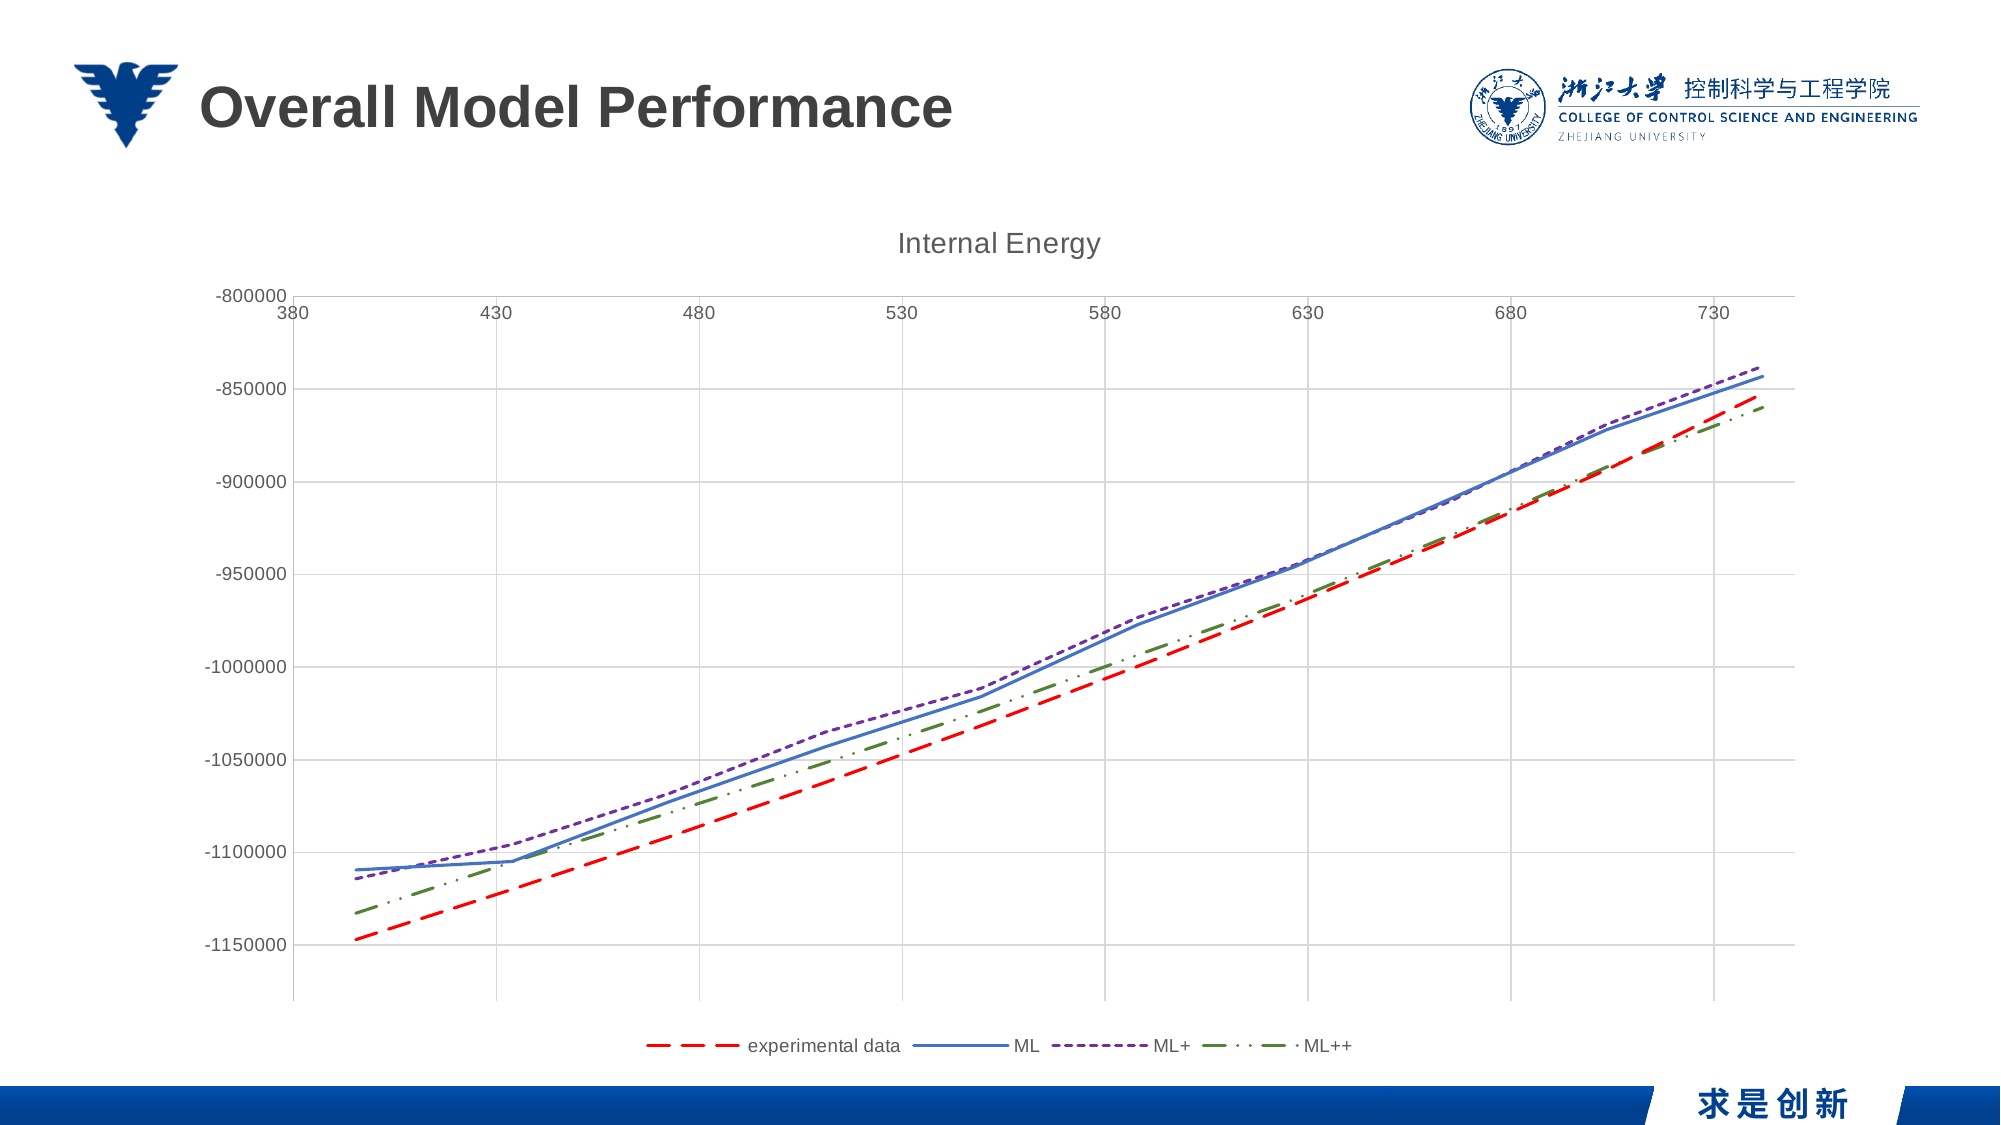

Overall Model Performance

### Chart: Internal Energy

| Category | experimental data | ML | ML+ | ML++ |
|---|---|---|---|---|